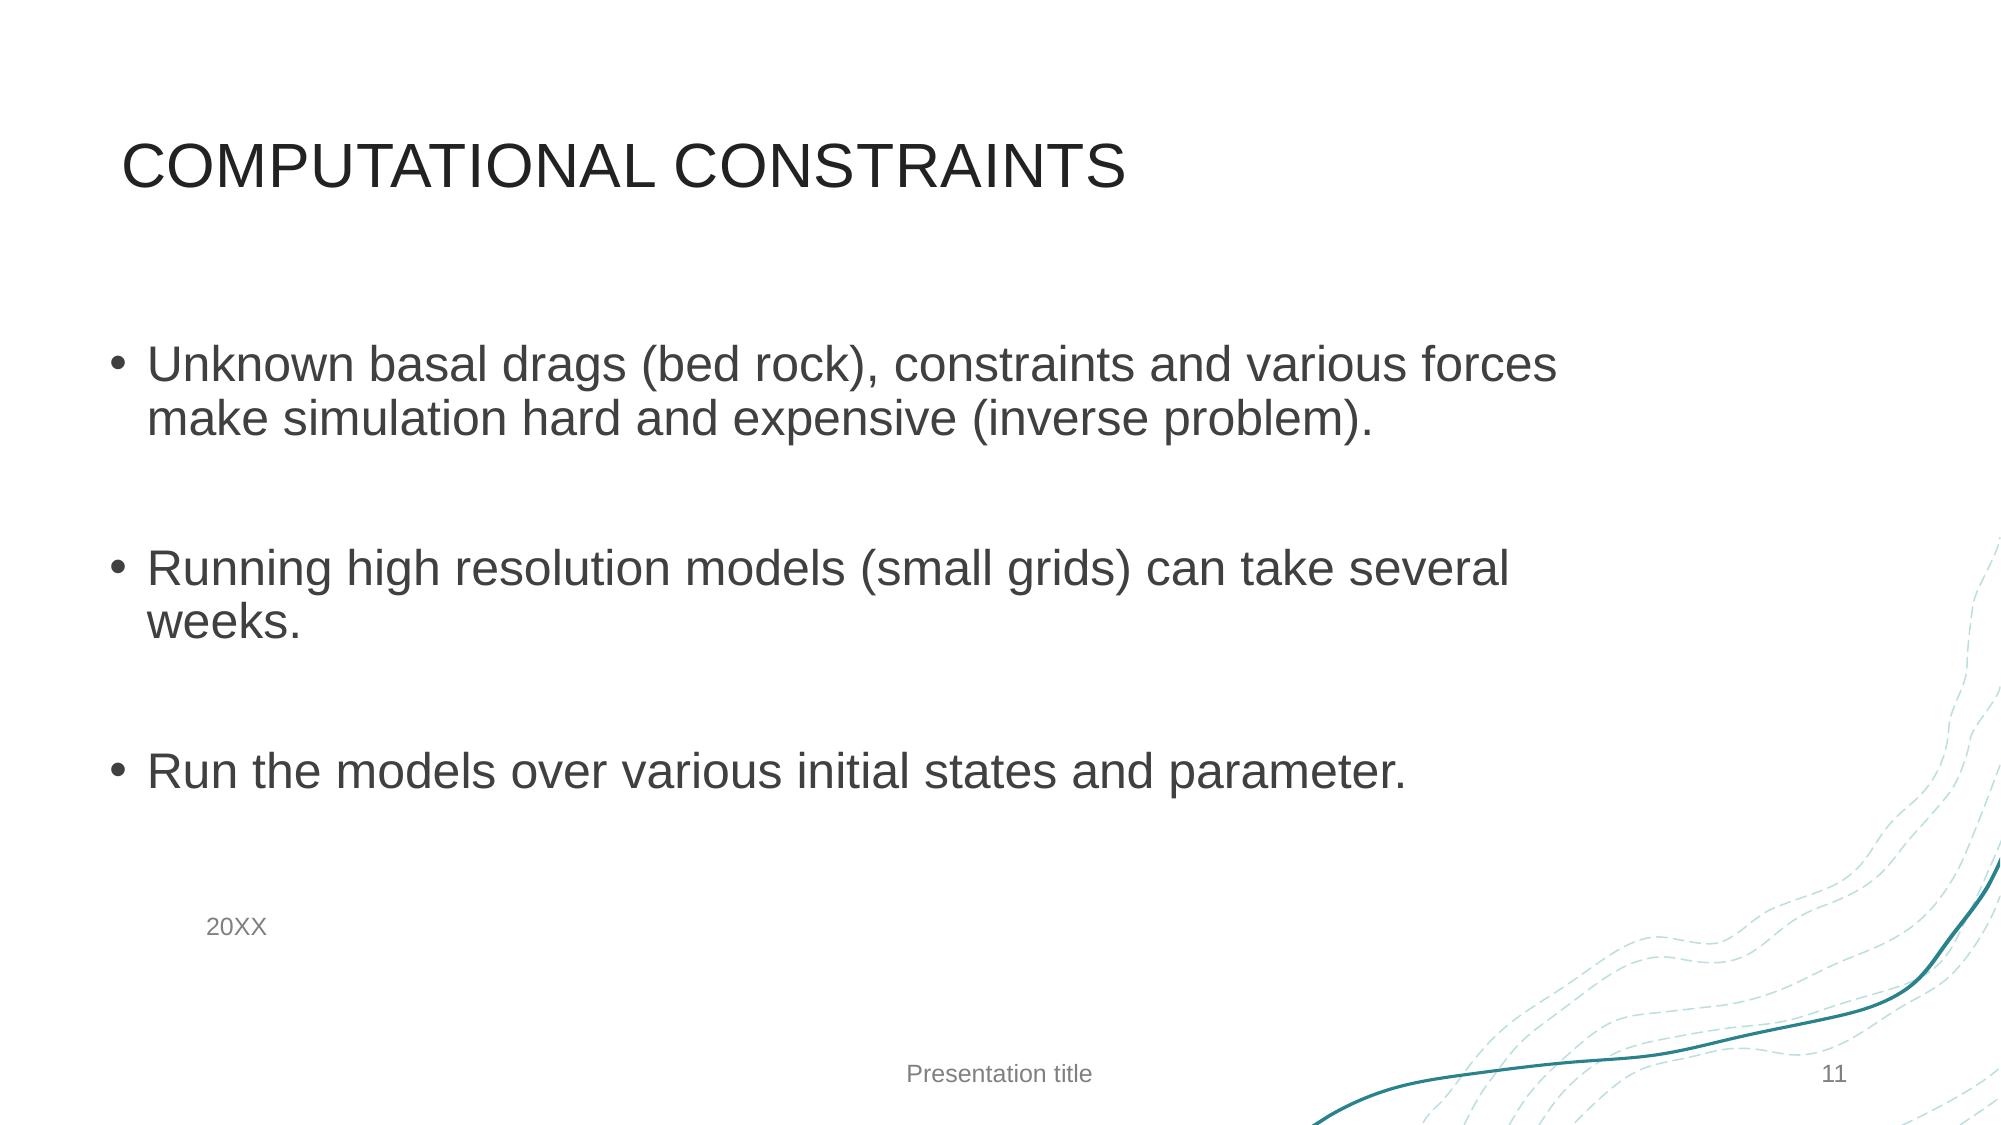

# Computational constraints

Unknown basal drags (bed rock), constraints and various forces make simulation hard and expensive (inverse problem).

Running high resolution models (small grids) can take several weeks.

Run the models over various initial states and parameter.

20XX
Presentation title
11